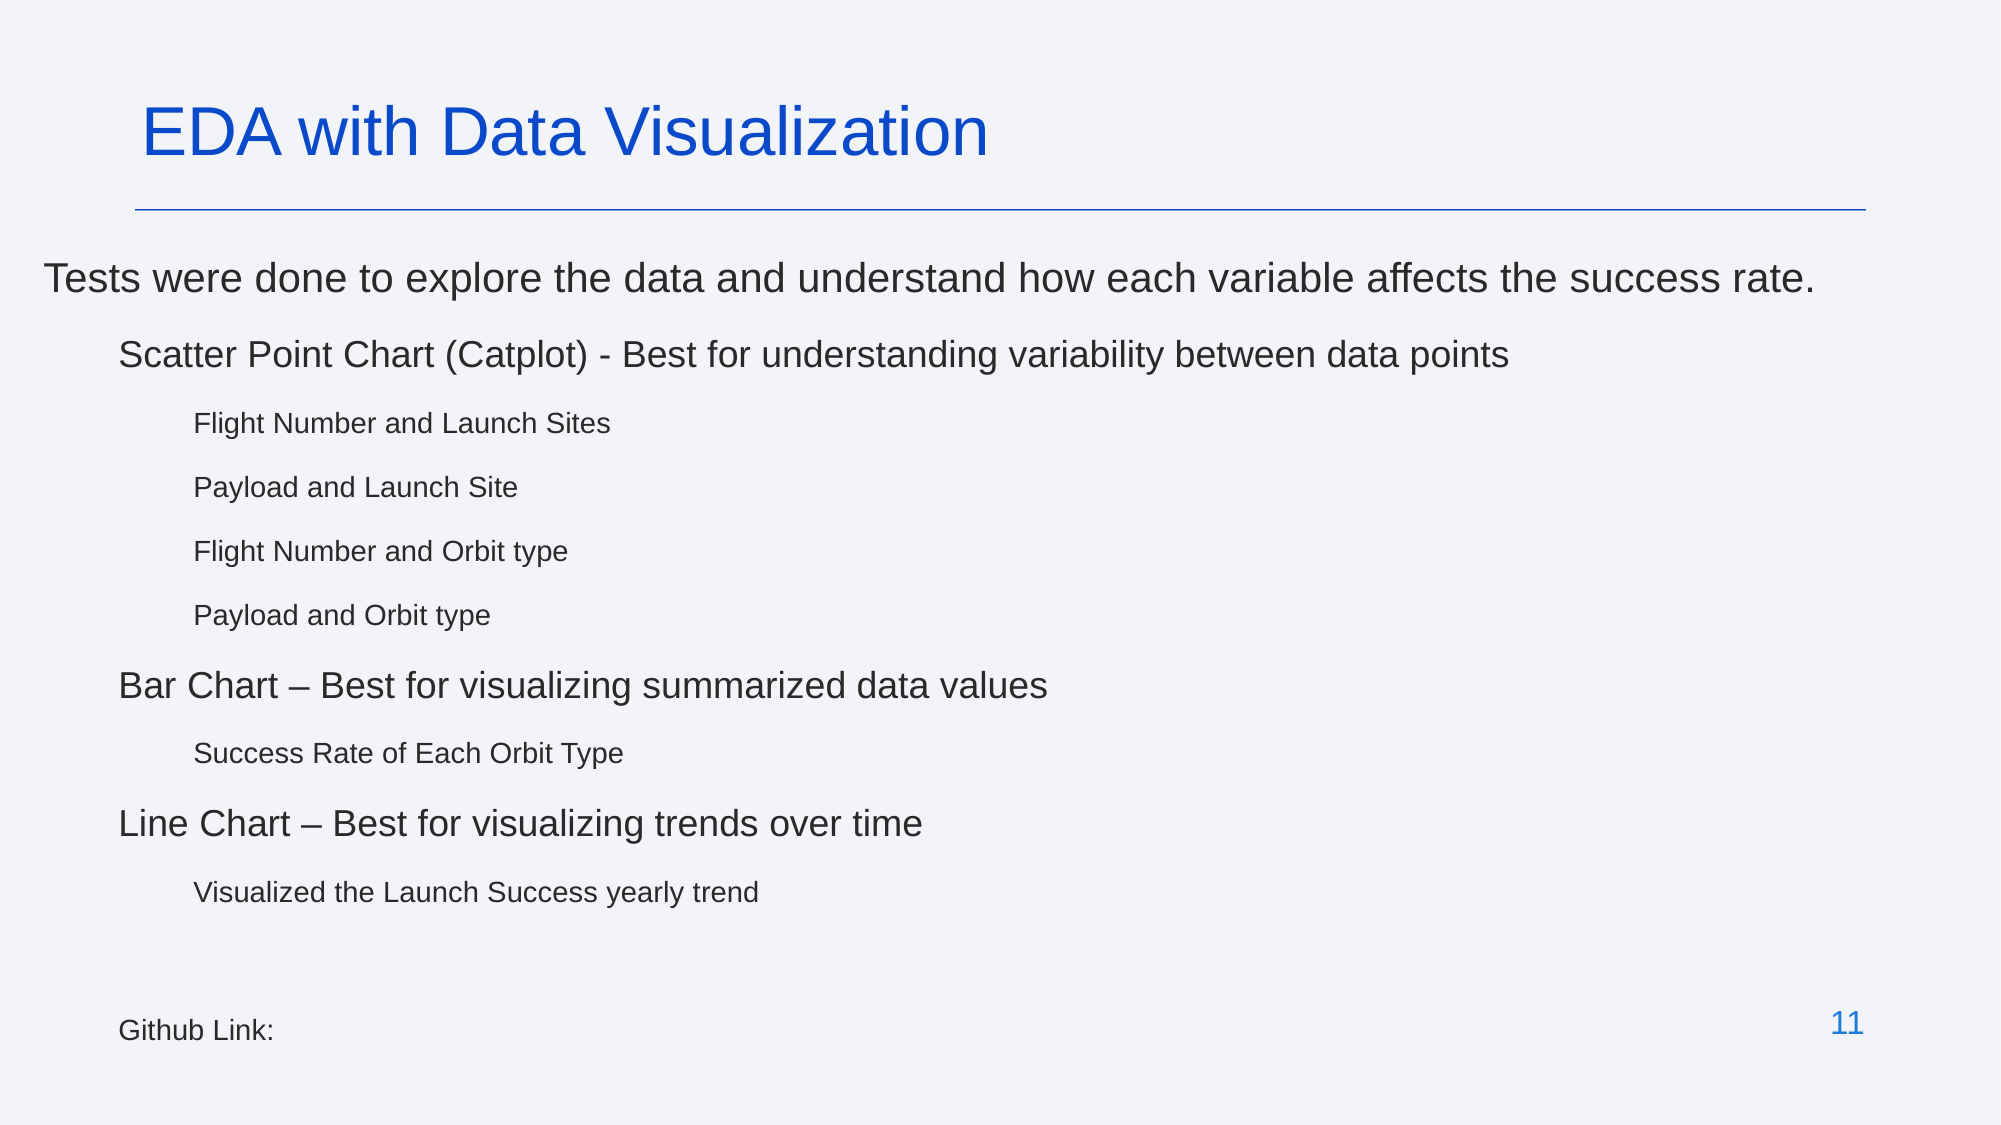

EDA with Data Visualization
Tests were done to explore the data and understand how each variable affects the success rate.
Scatter Point Chart (Catplot) - Best for understanding variability between data points
Flight Number and Launch Sites
Payload and Launch Site
Flight Number and Orbit type
Payload and Orbit type
Bar Chart – Best for visualizing summarized data values
Success Rate of Each Orbit Type
Line Chart – Best for visualizing trends over time
Visualized the Launch Success yearly trend

Github Link:

11